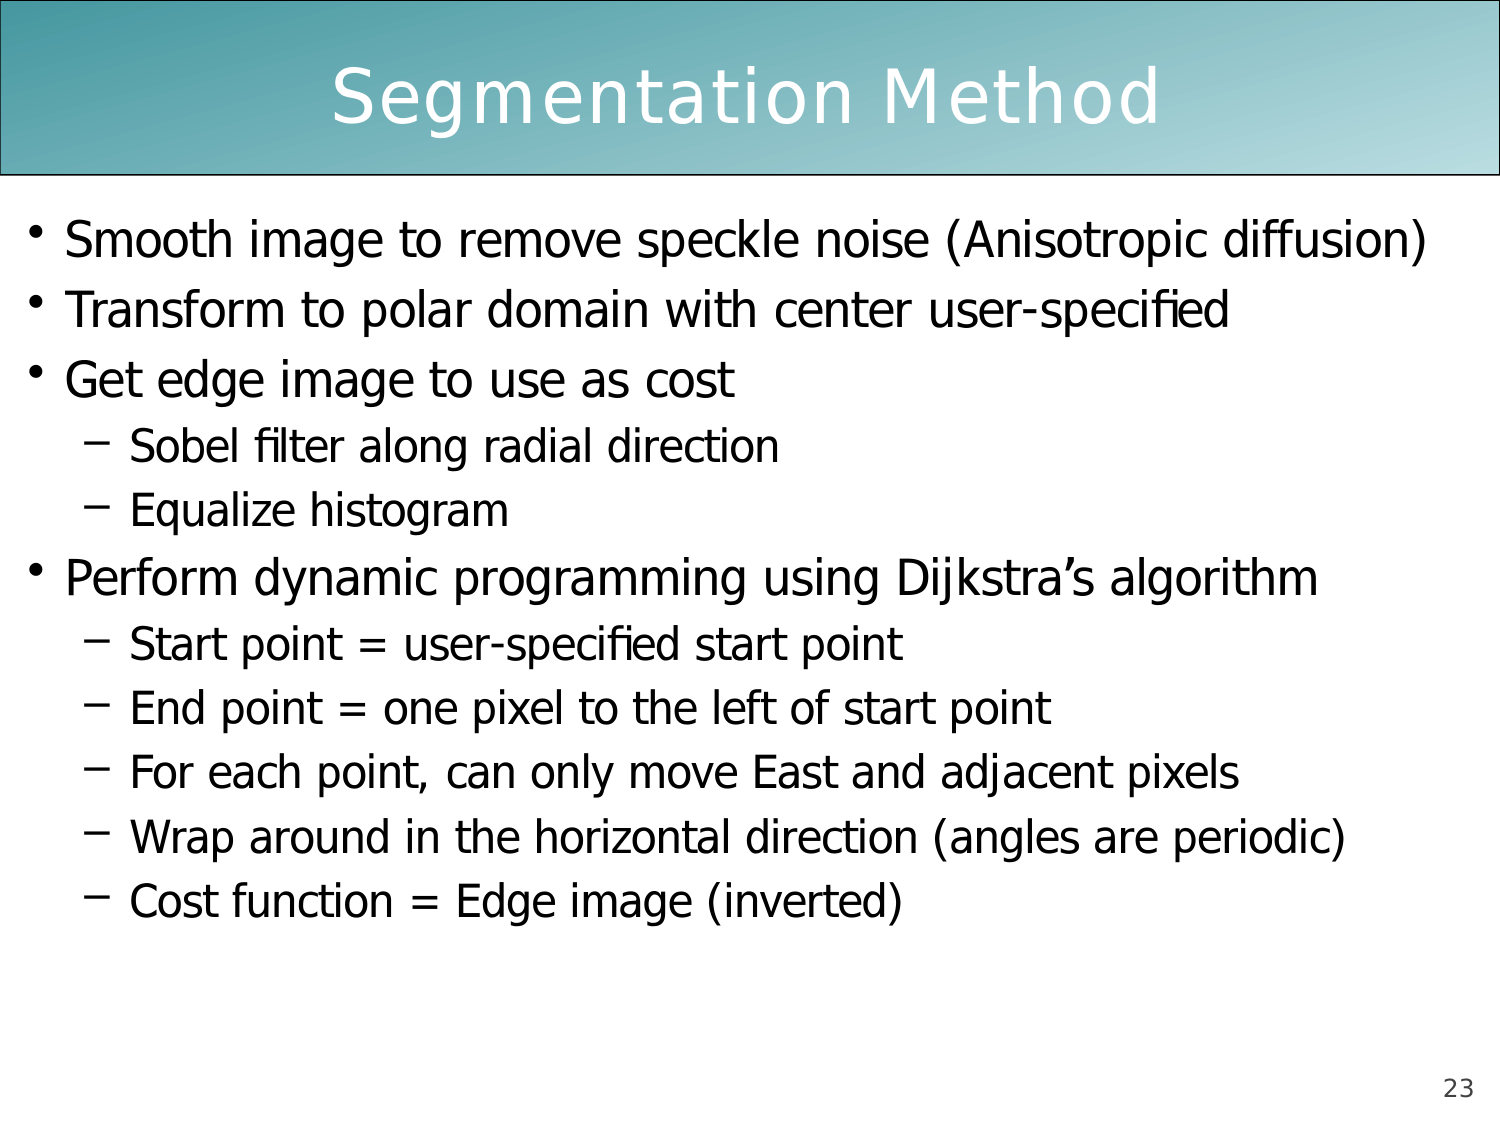

# Segmentation Method
Smooth image to remove speckle noise (Anisotropic diffusion)
Transform to polar domain with center user-specified
Get edge image to use as cost
Sobel filter along radial direction
Equalize histogram
Perform dynamic programming using Dijkstra’s algorithm
Start point = user-specified start point
End point = one pixel to the left of start point
For each point, can only move East and adjacent pixels
Wrap around in the horizontal direction (angles are periodic)
Cost function = Edge image (inverted)